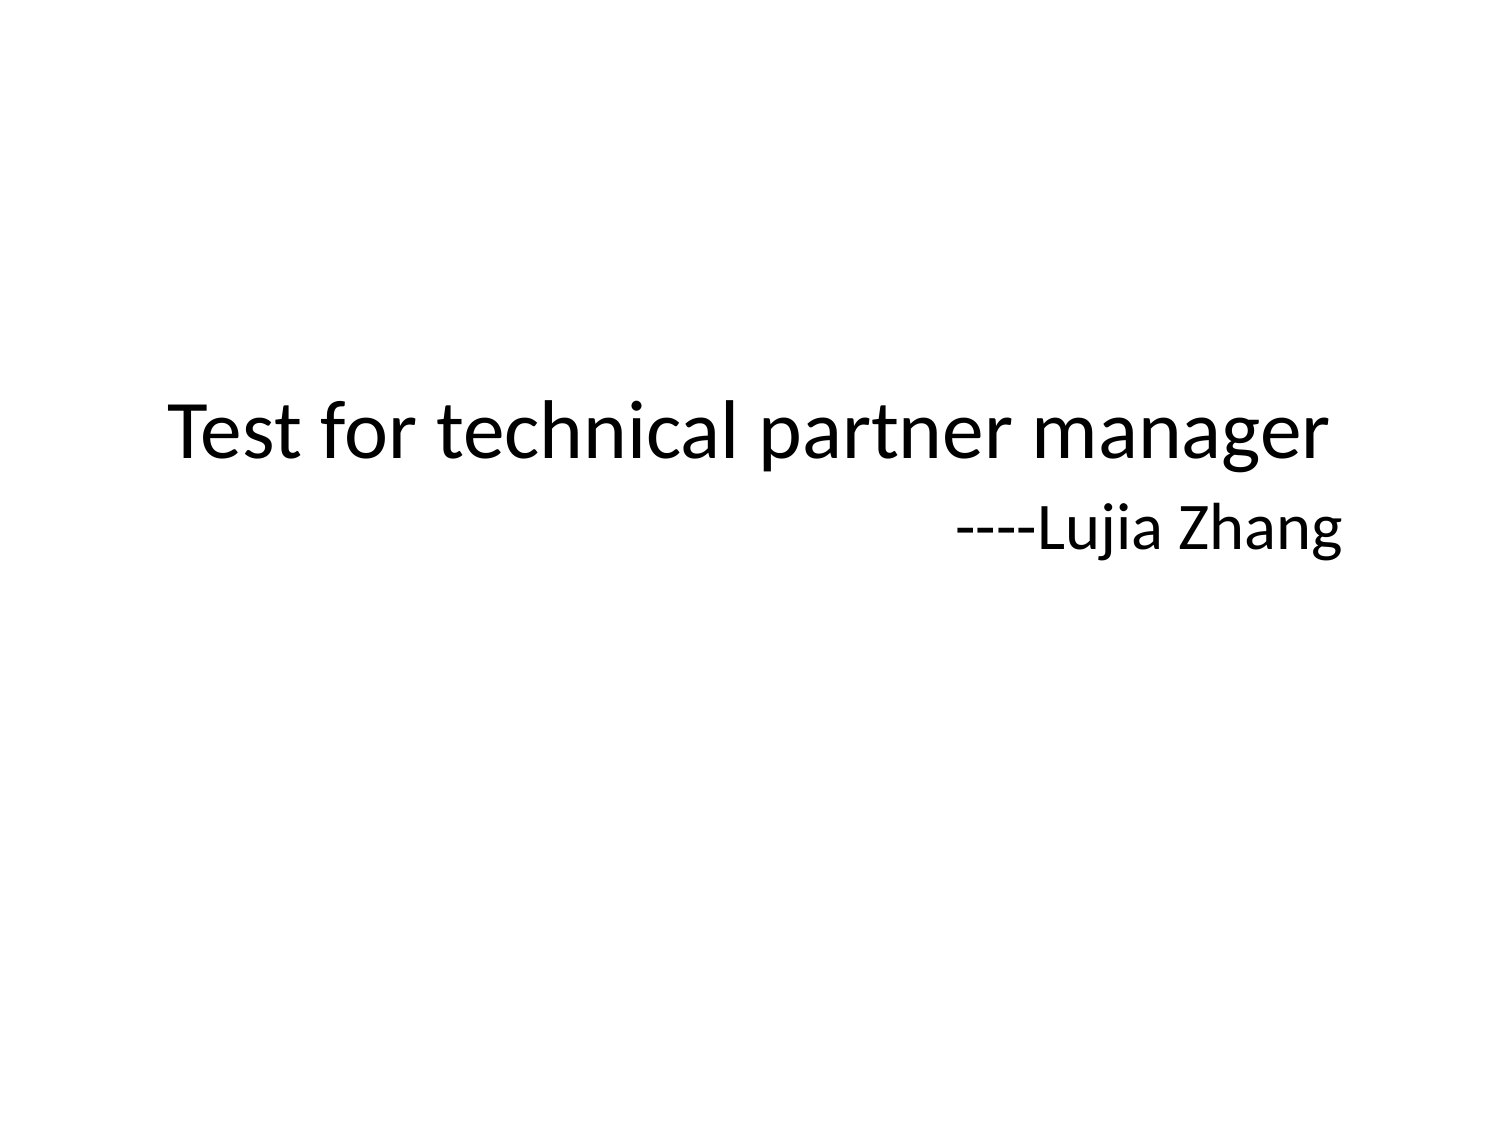

# Test for technical partner manager ----Lujia Zhang